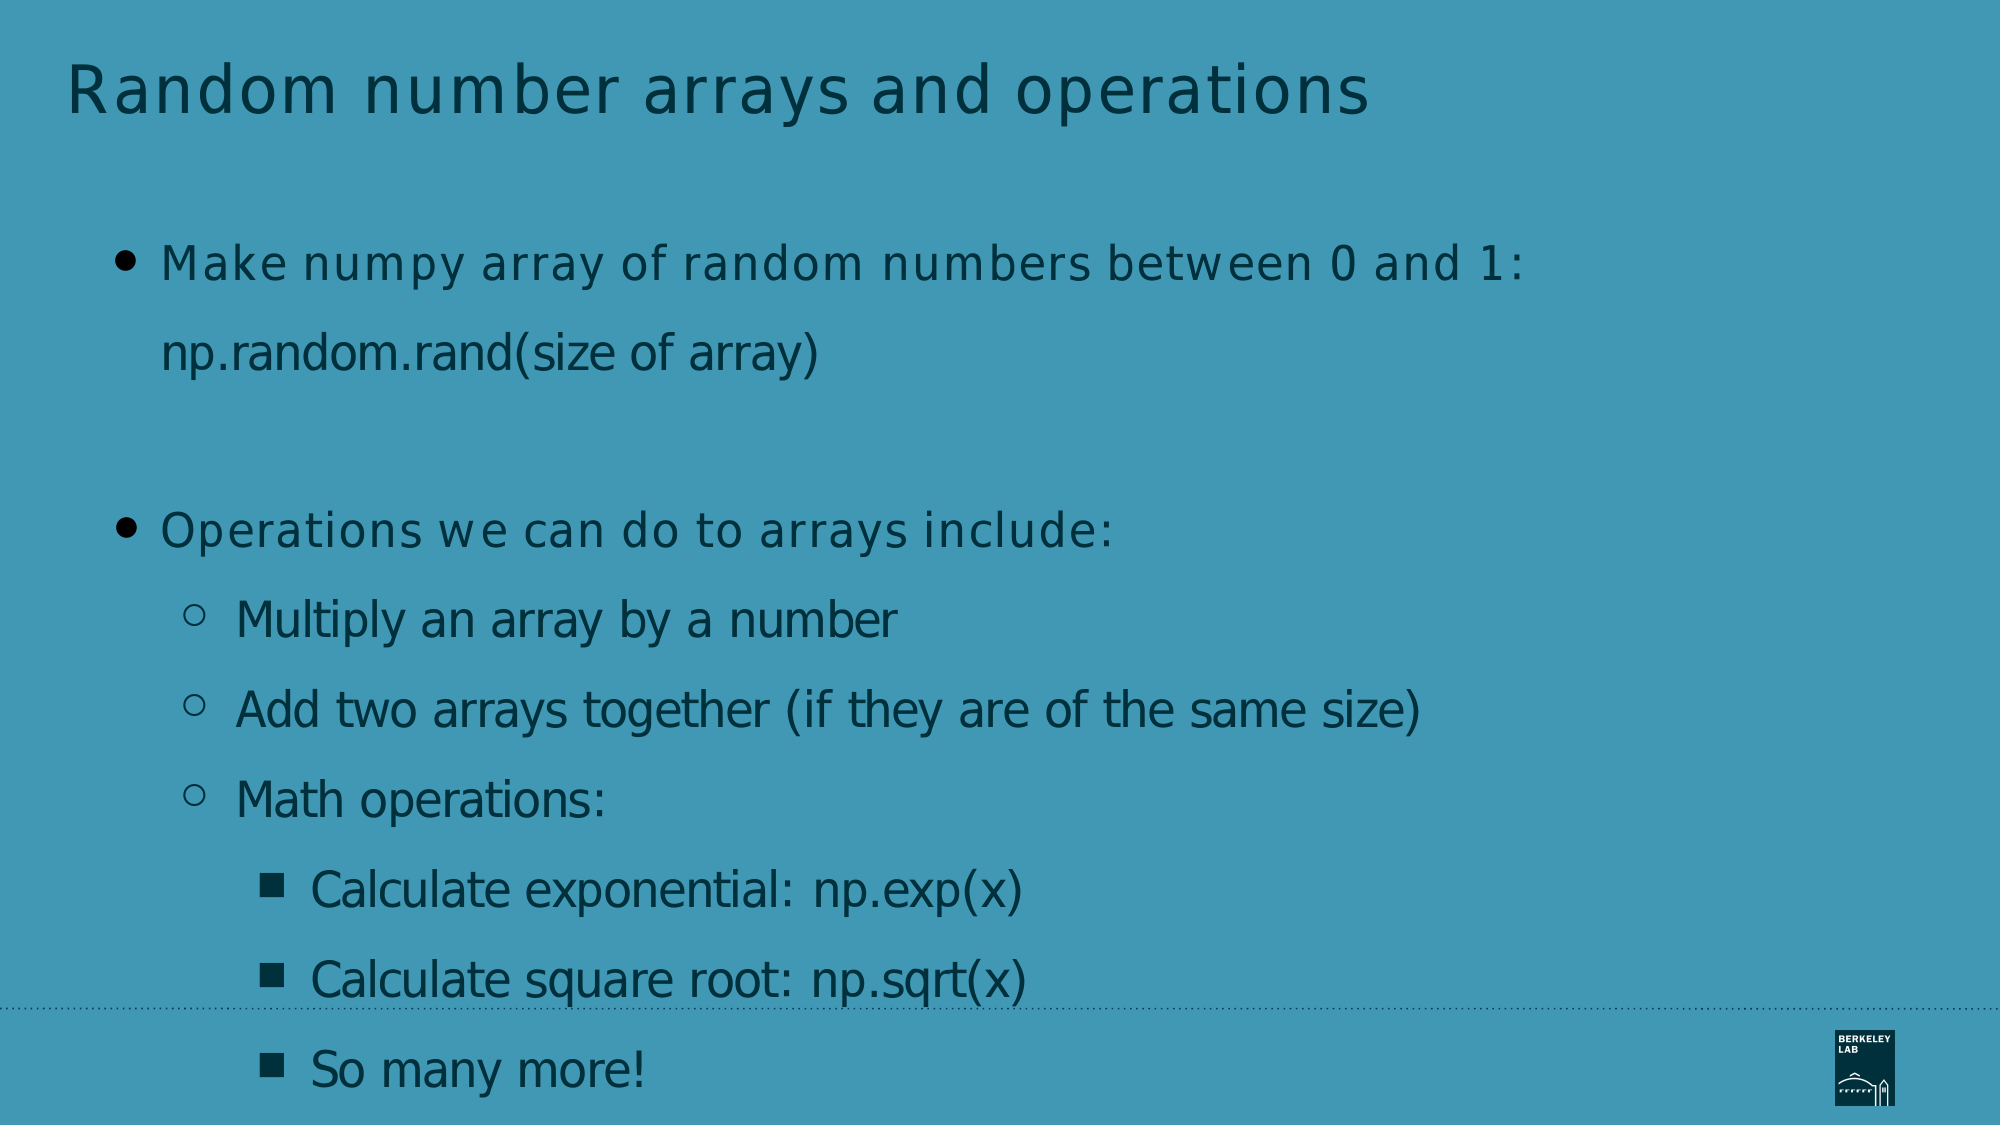

# Random number arrays and operations
Make numpy array of random numbers between 0 and 1: np.random.rand(size of array)

Operations we can do to arrays include:
Multiply an array by a number
Add two arrays together (if they are of the same size)
Math operations:
Calculate exponential: np.exp(x)
Calculate square root: np.sqrt(x)
So many more!
5